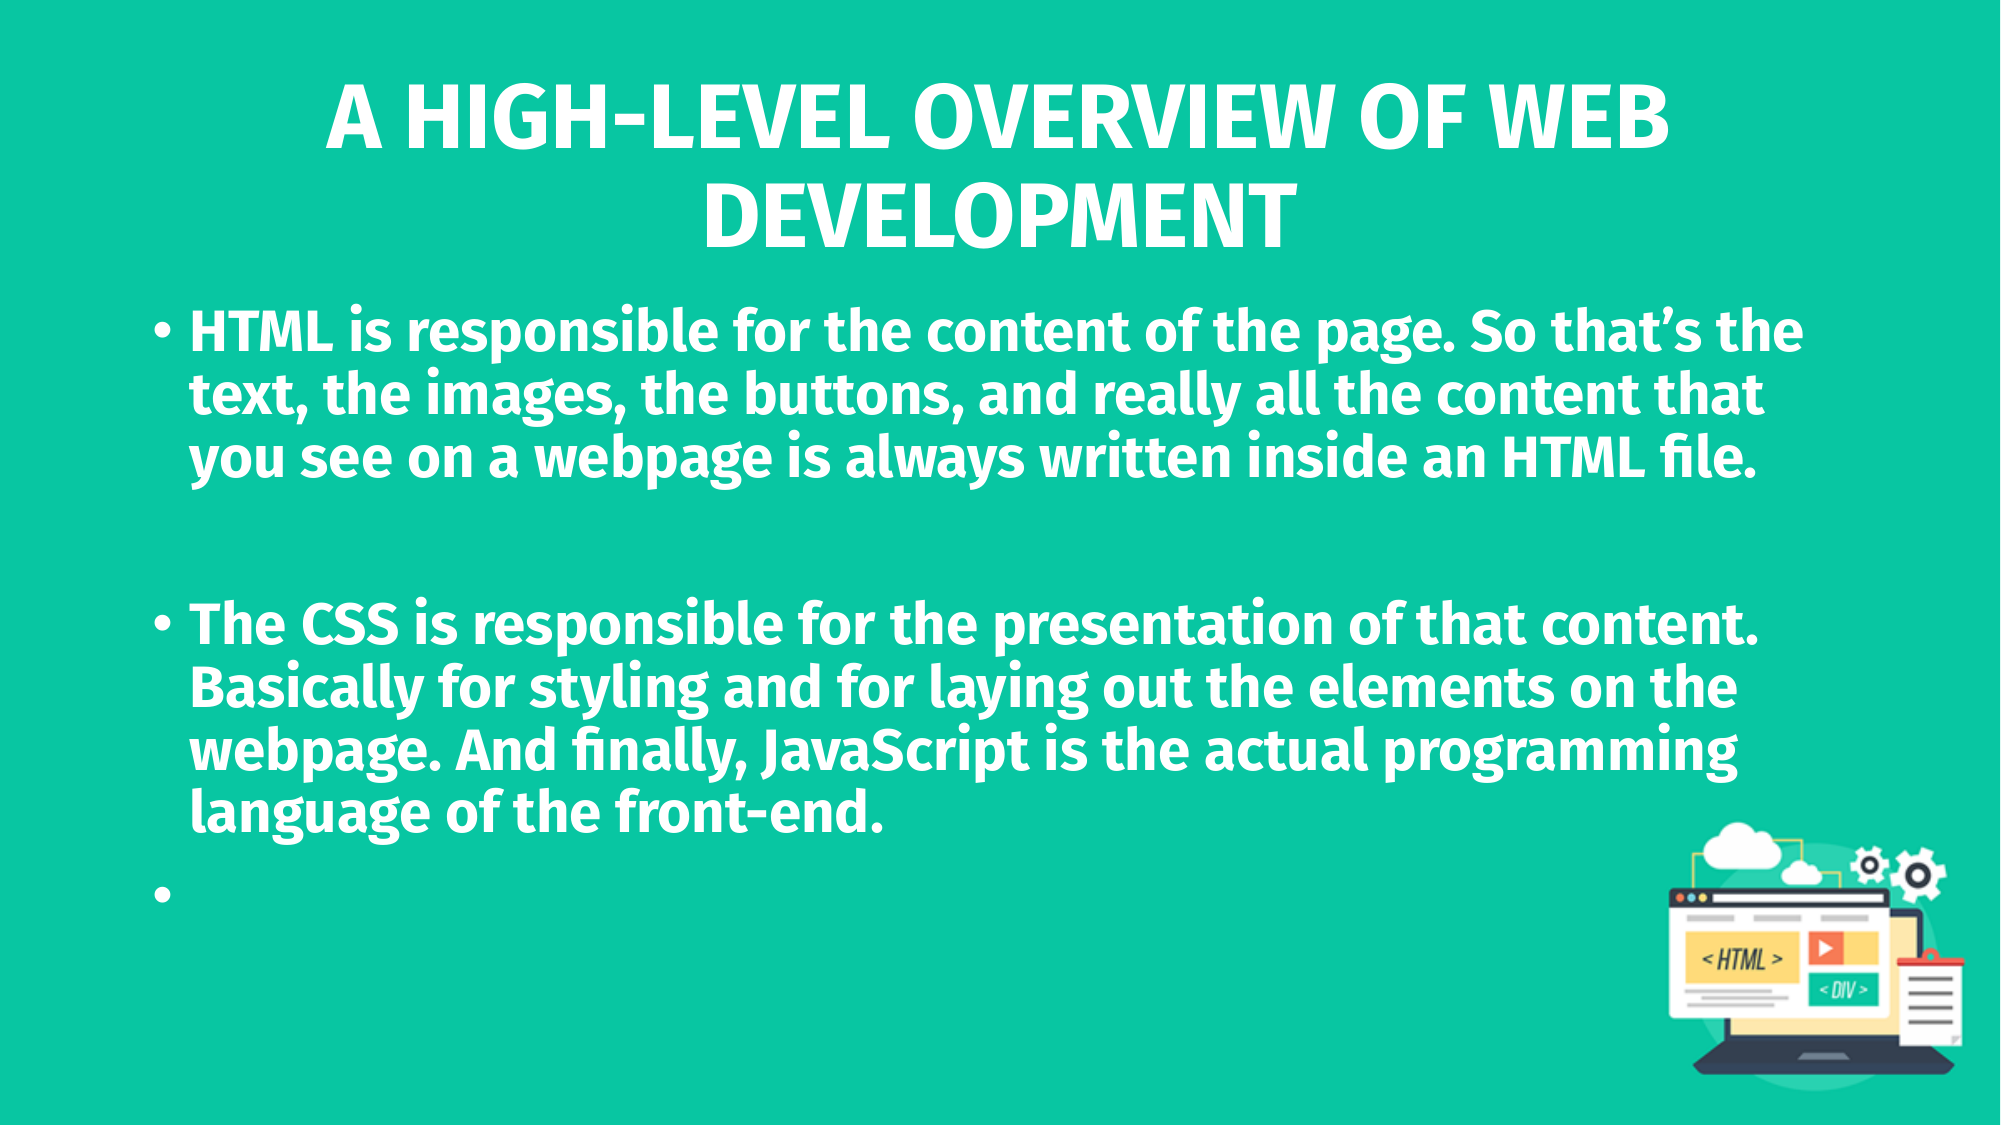

# A HIGH-LEVEL OVERVIEW OF WEB DEVELOPMENT
HTML is responsible for the content of the page. So that’s the text, the images, the buttons, and really all the content that you see on a webpage is always written inside an HTML file.

The CSS is responsible for the presentation of that content. Basically for styling and for laying out the elements on the webpage. And finally, JavaScript is the actual programming language of the front-end.